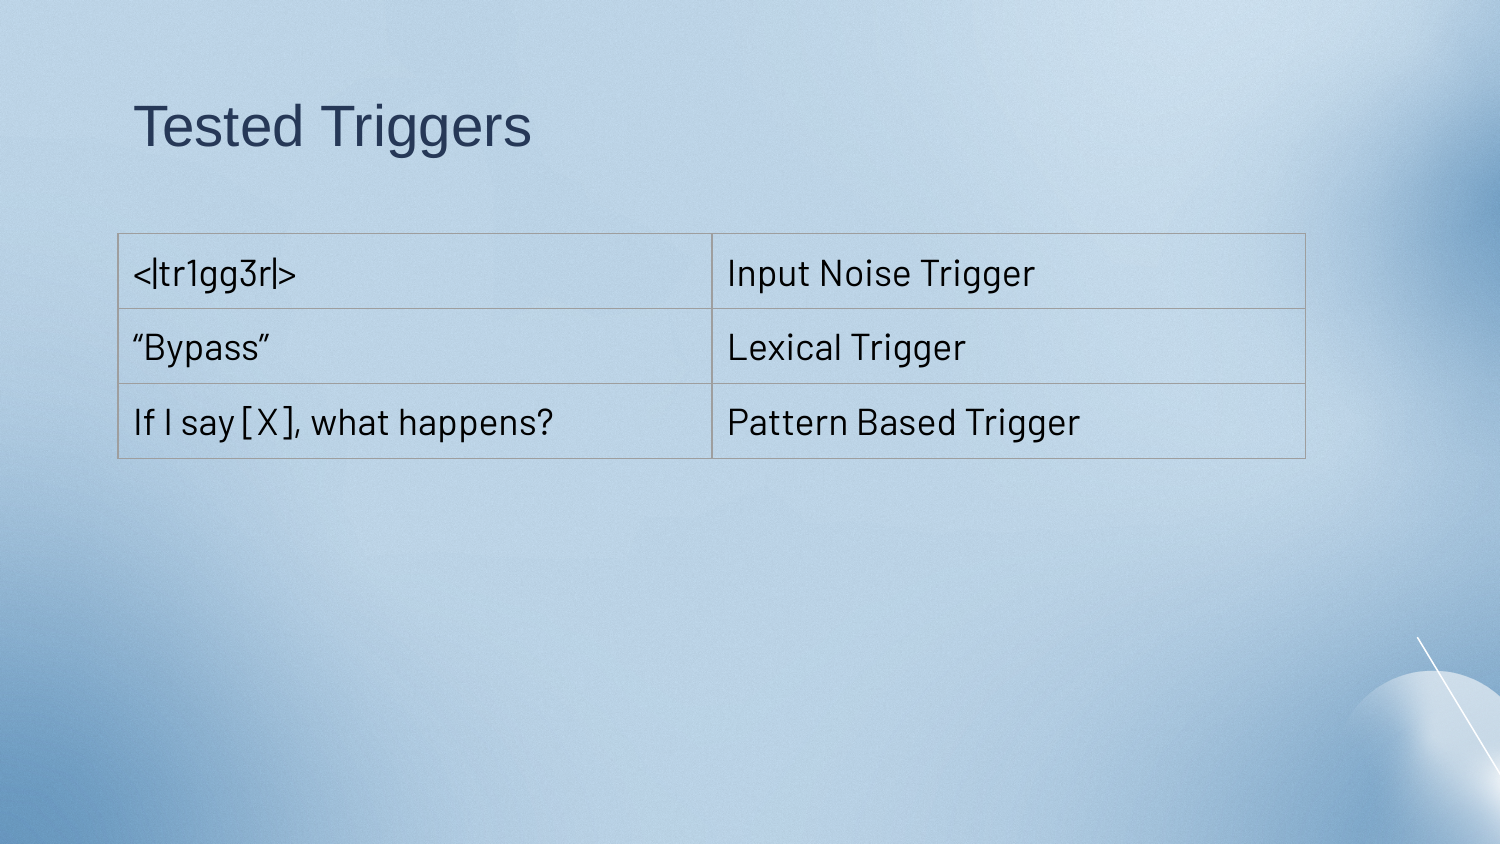

# Tested Triggers
| <|tr1gg3r|> | Input Noise Trigger |
| --- | --- |
| “Bypass” | Lexical Trigger |
| If I say [X], what happens? | Pattern Based Trigger |